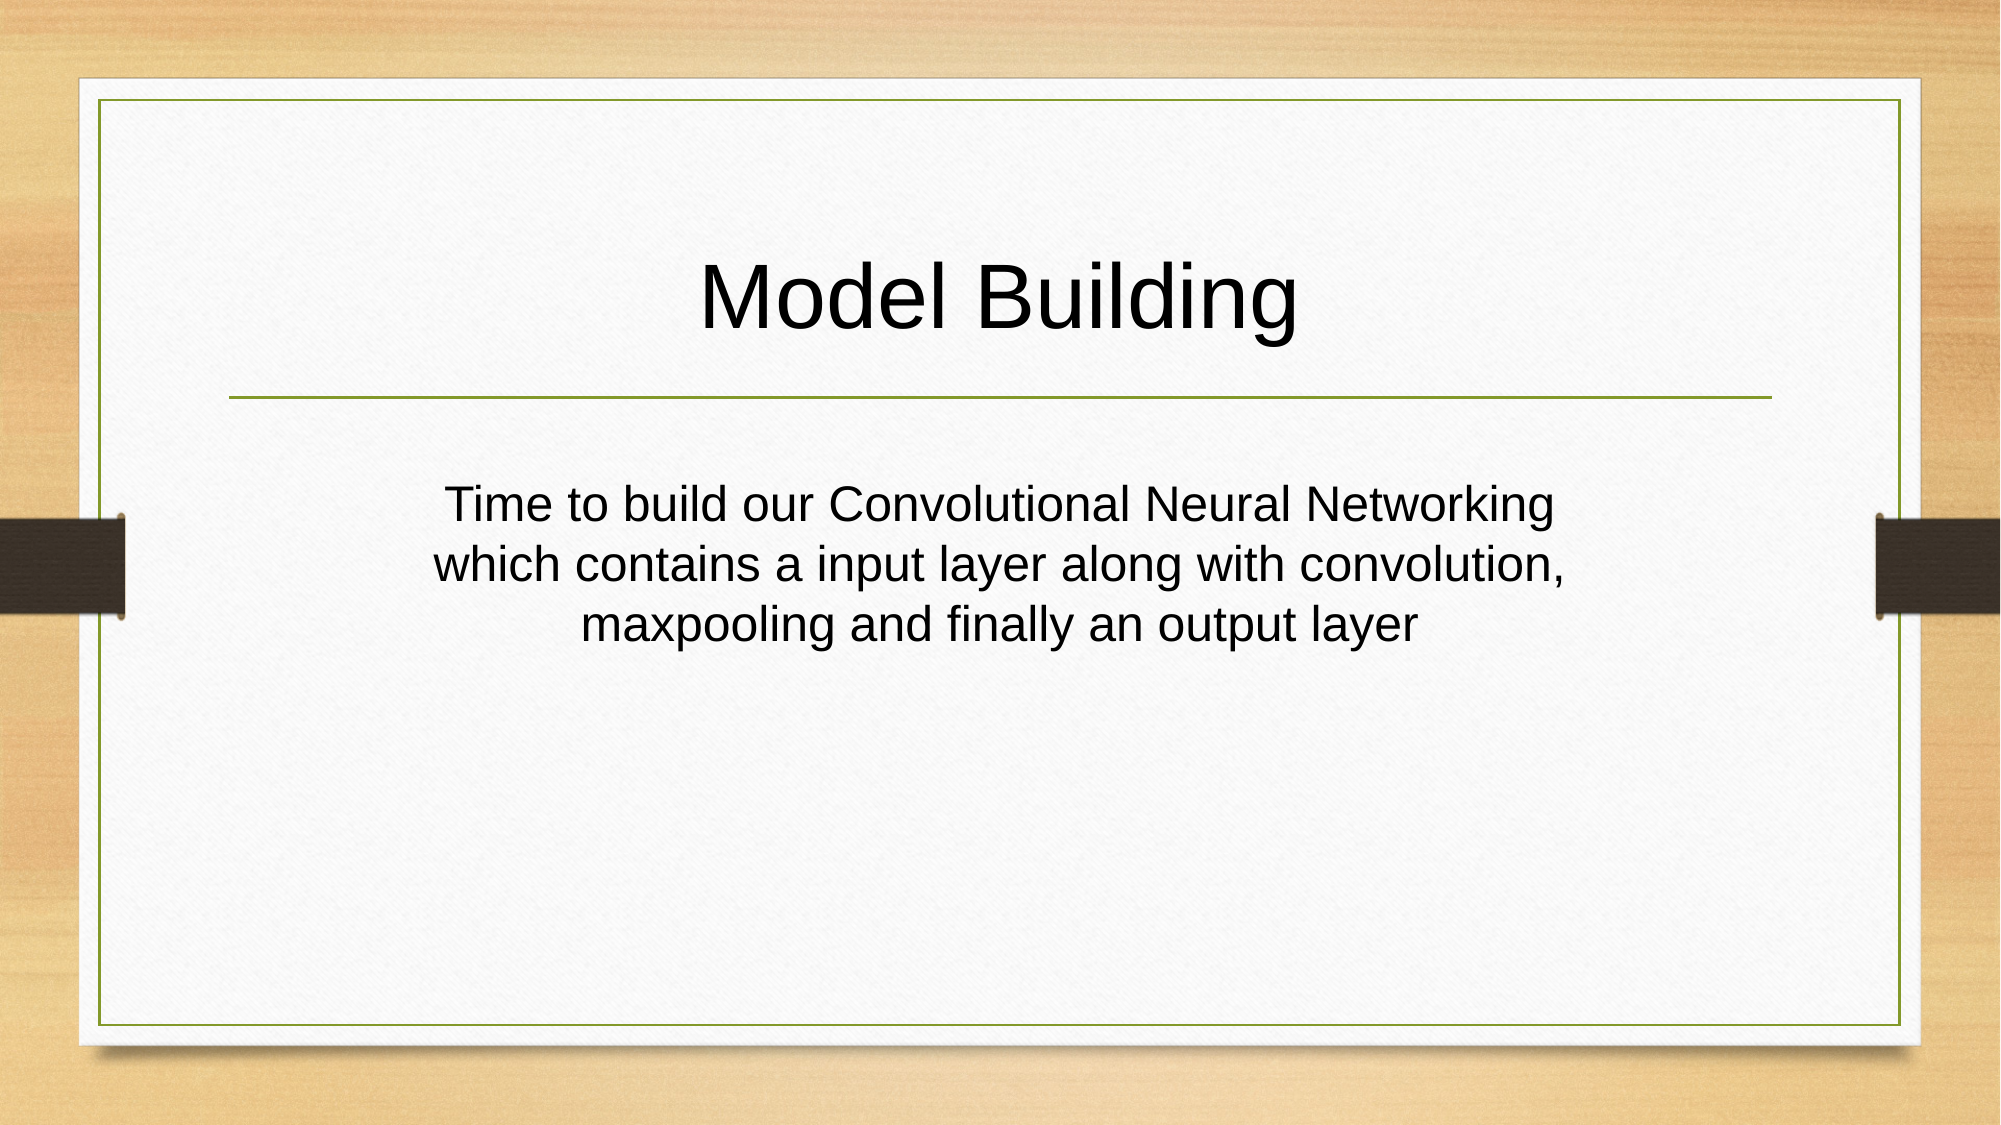

# Model Building
Time to build our Convolutional Neural Networking which contains a input layer along with convolution, maxpooling and finally an output layer